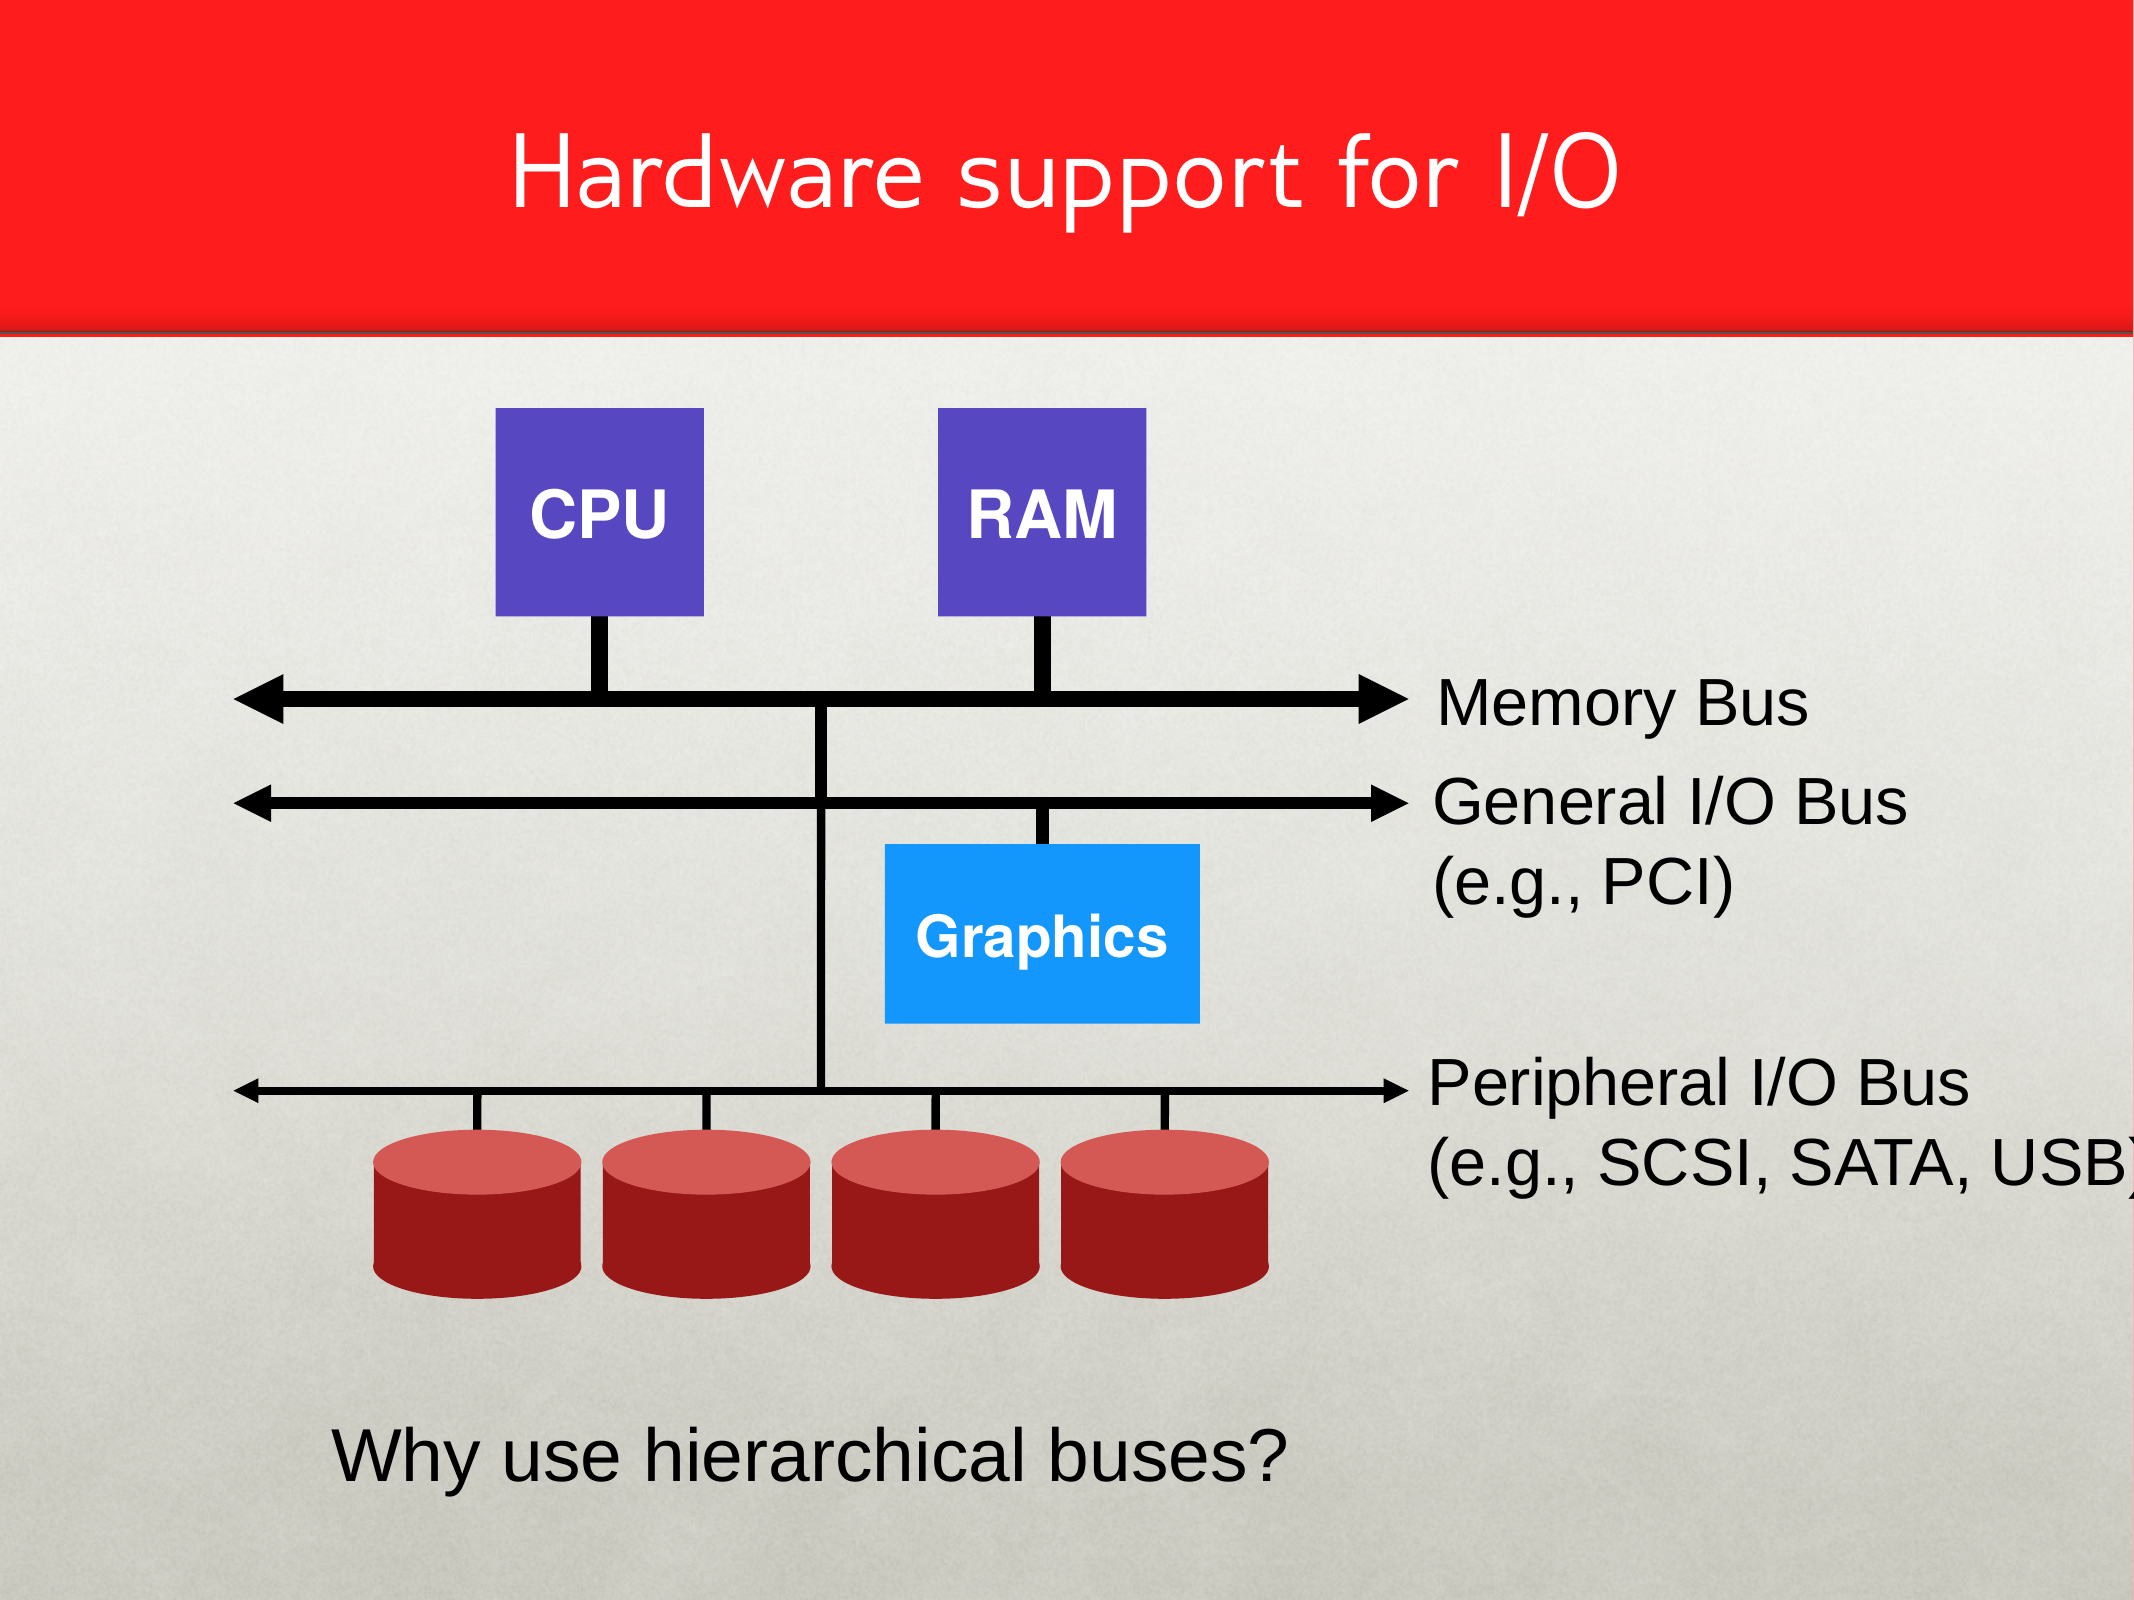

# Hardware support for I/O
CPU
RAM

Memory Bus

General I/O Bus
(e.g., PCI)

Graphics
Peripheral I/O Bus
(e.g., SCSI, SATA, USB)

Why use hierarchical buses?